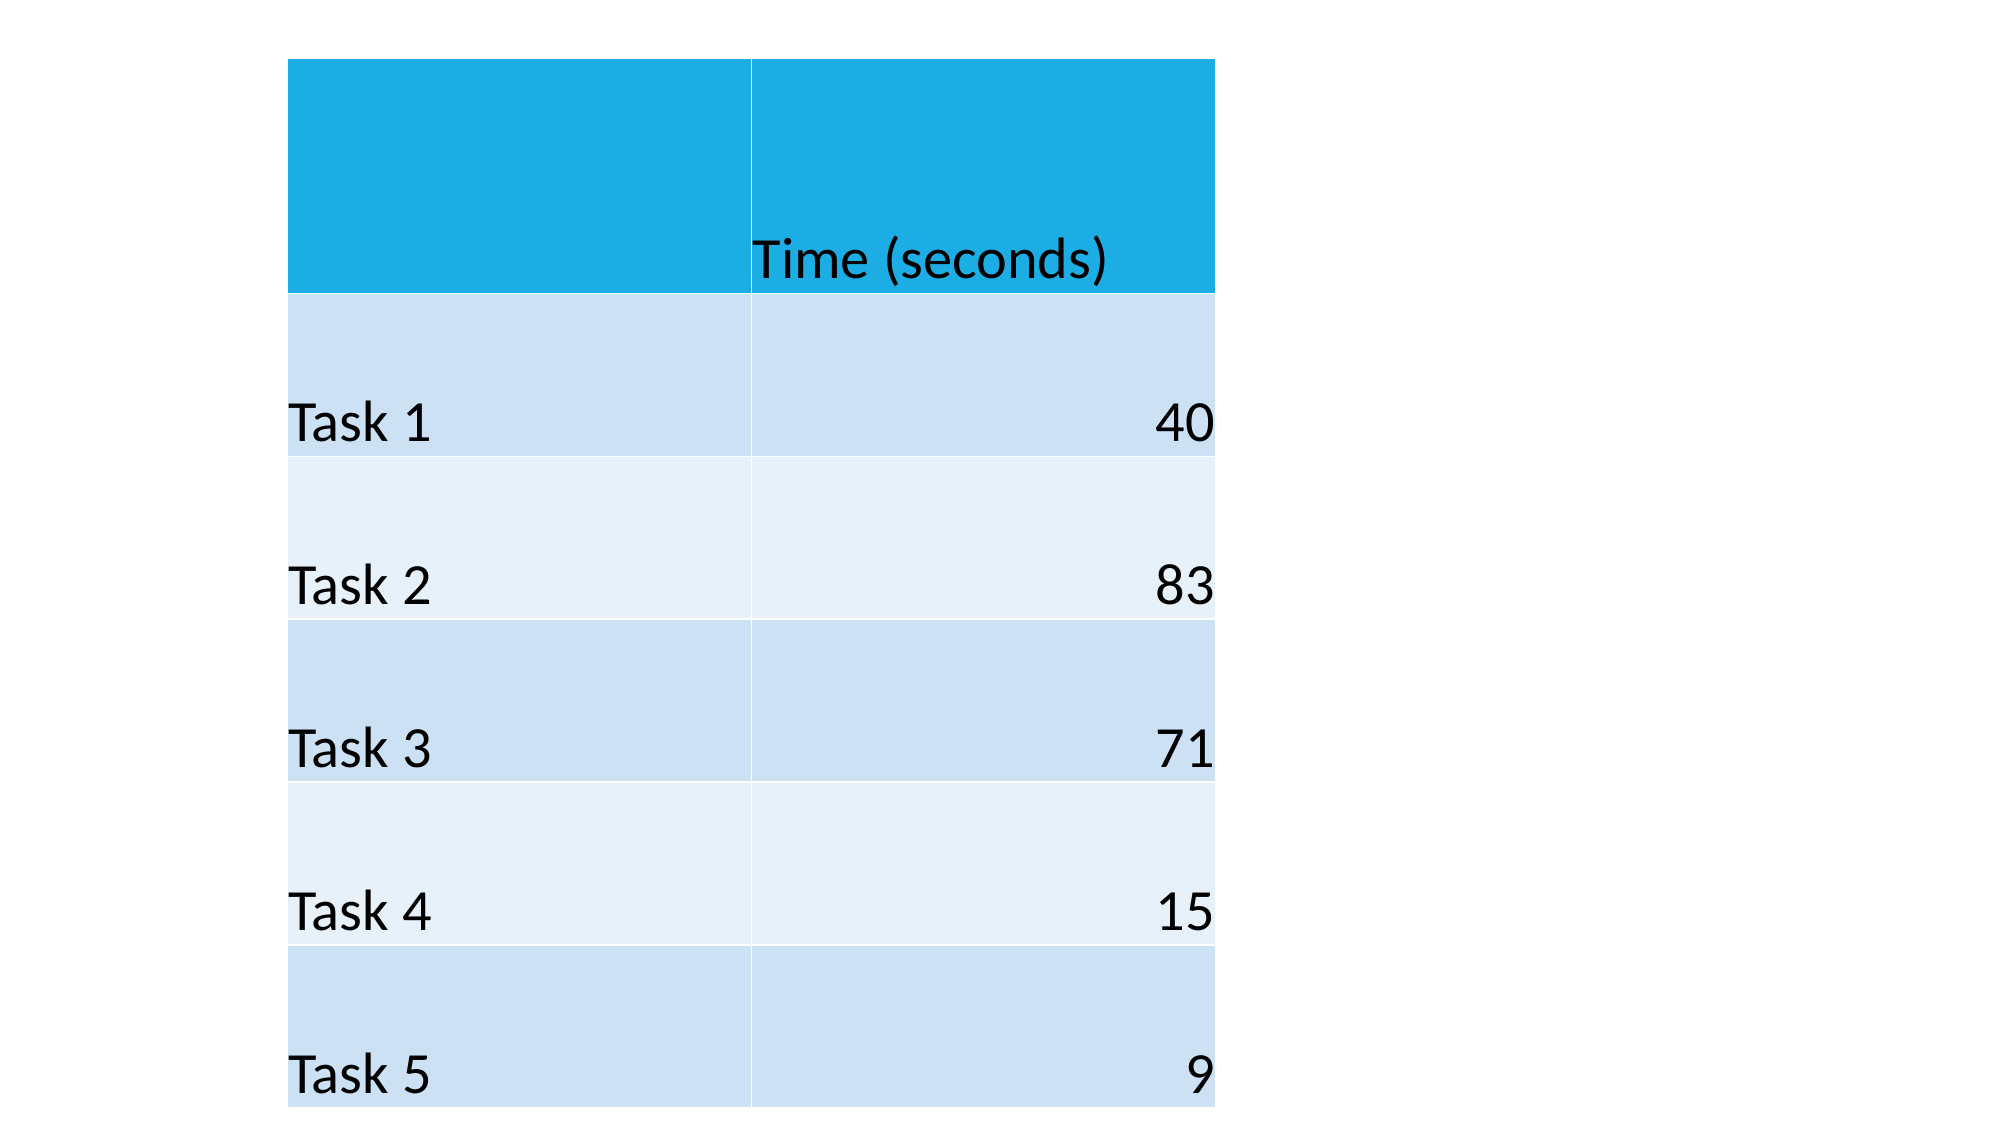

|  | Time (seconds) |
| --- | --- |
| Task 1 | 40 |
| Task 2 | 83 |
| Task 3 | 71 |
| Task 4 | 15 |
| Task 5 | 9 |